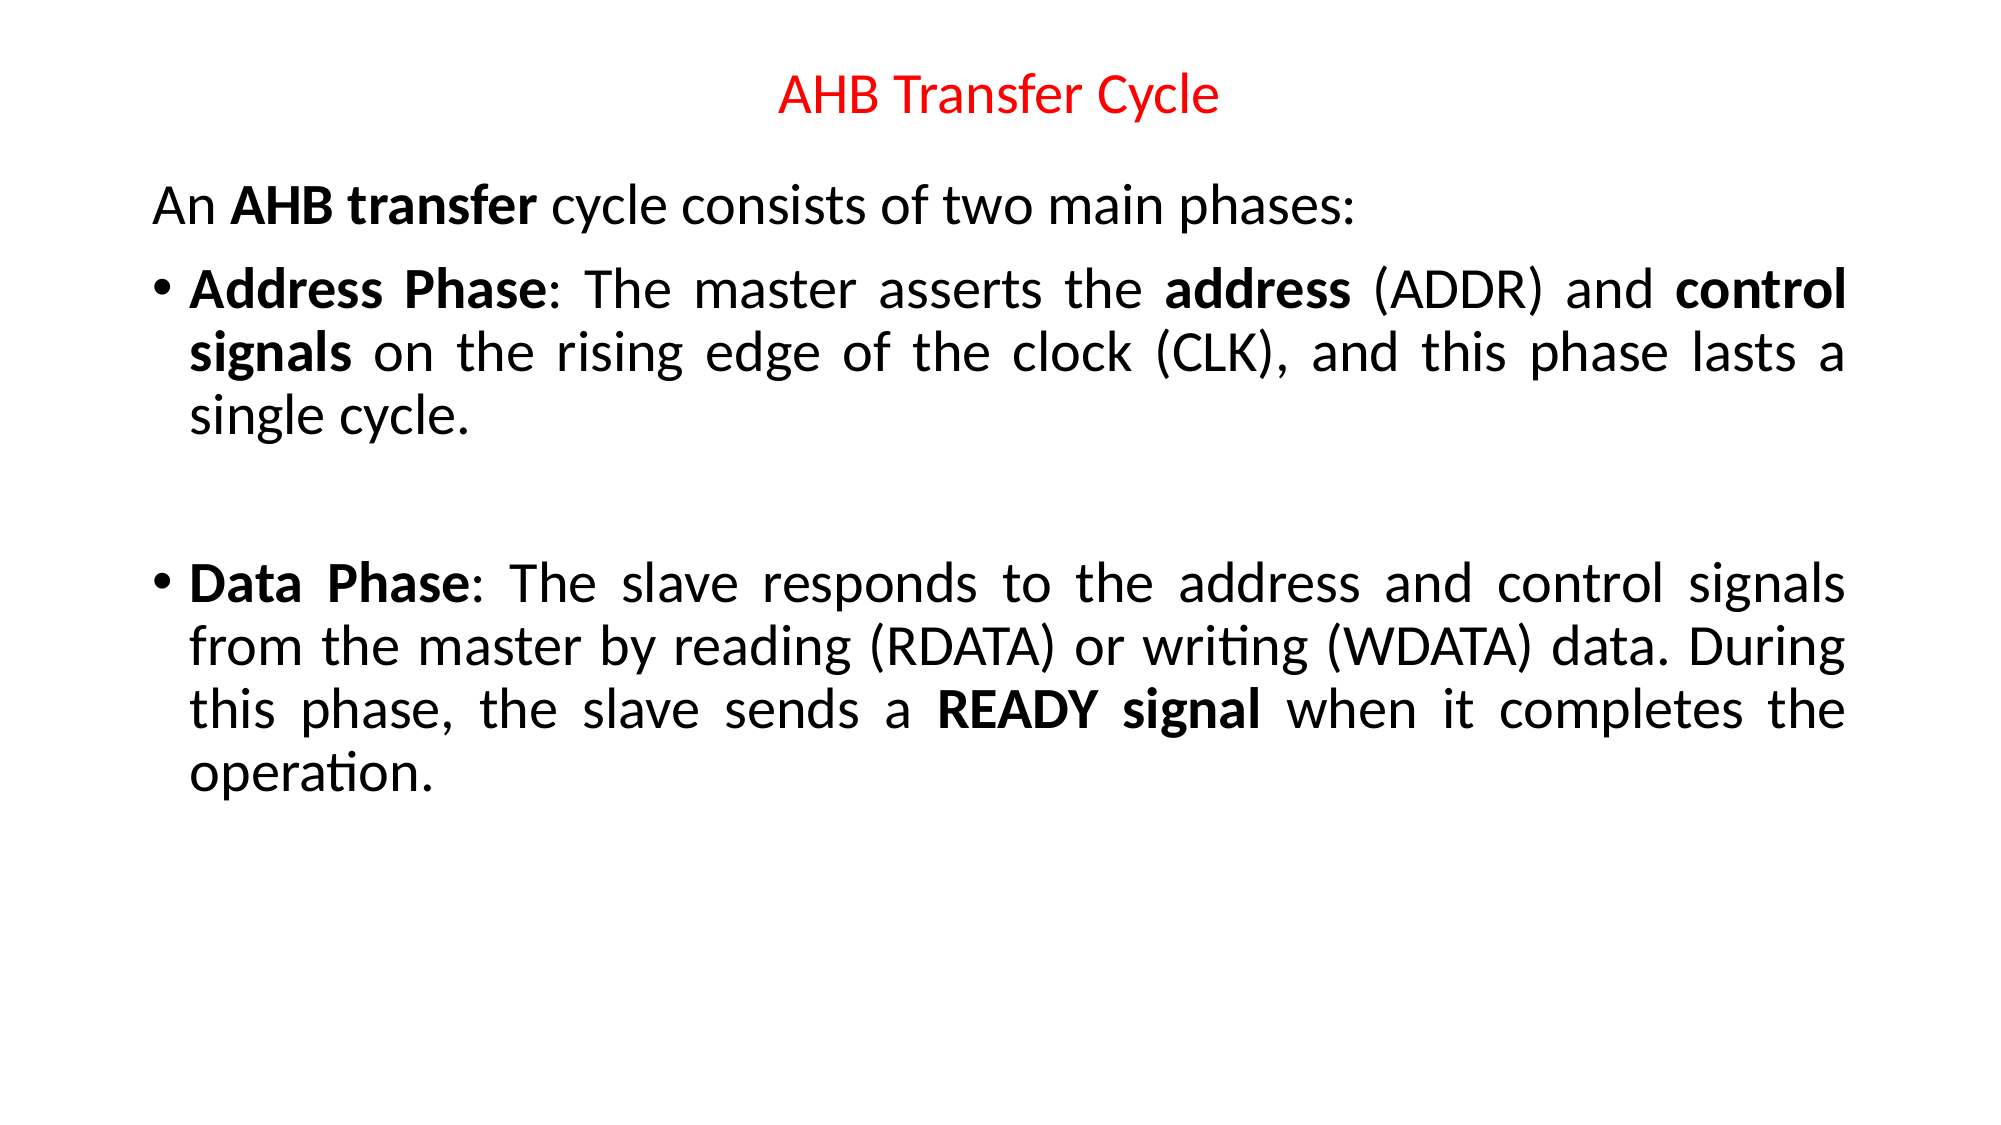

# AHB Transfer Cycle
An AHB transfer cycle consists of two main phases:
Address Phase: The master asserts the address (ADDR) and control signals on the rising edge of the clock (CLK), and this phase lasts a single cycle.

Data Phase: The slave responds to the address and control signals from the master by reading (RDATA) or writing (WDATA) data. During this phase, the slave sends a READY signal when it completes the operation.